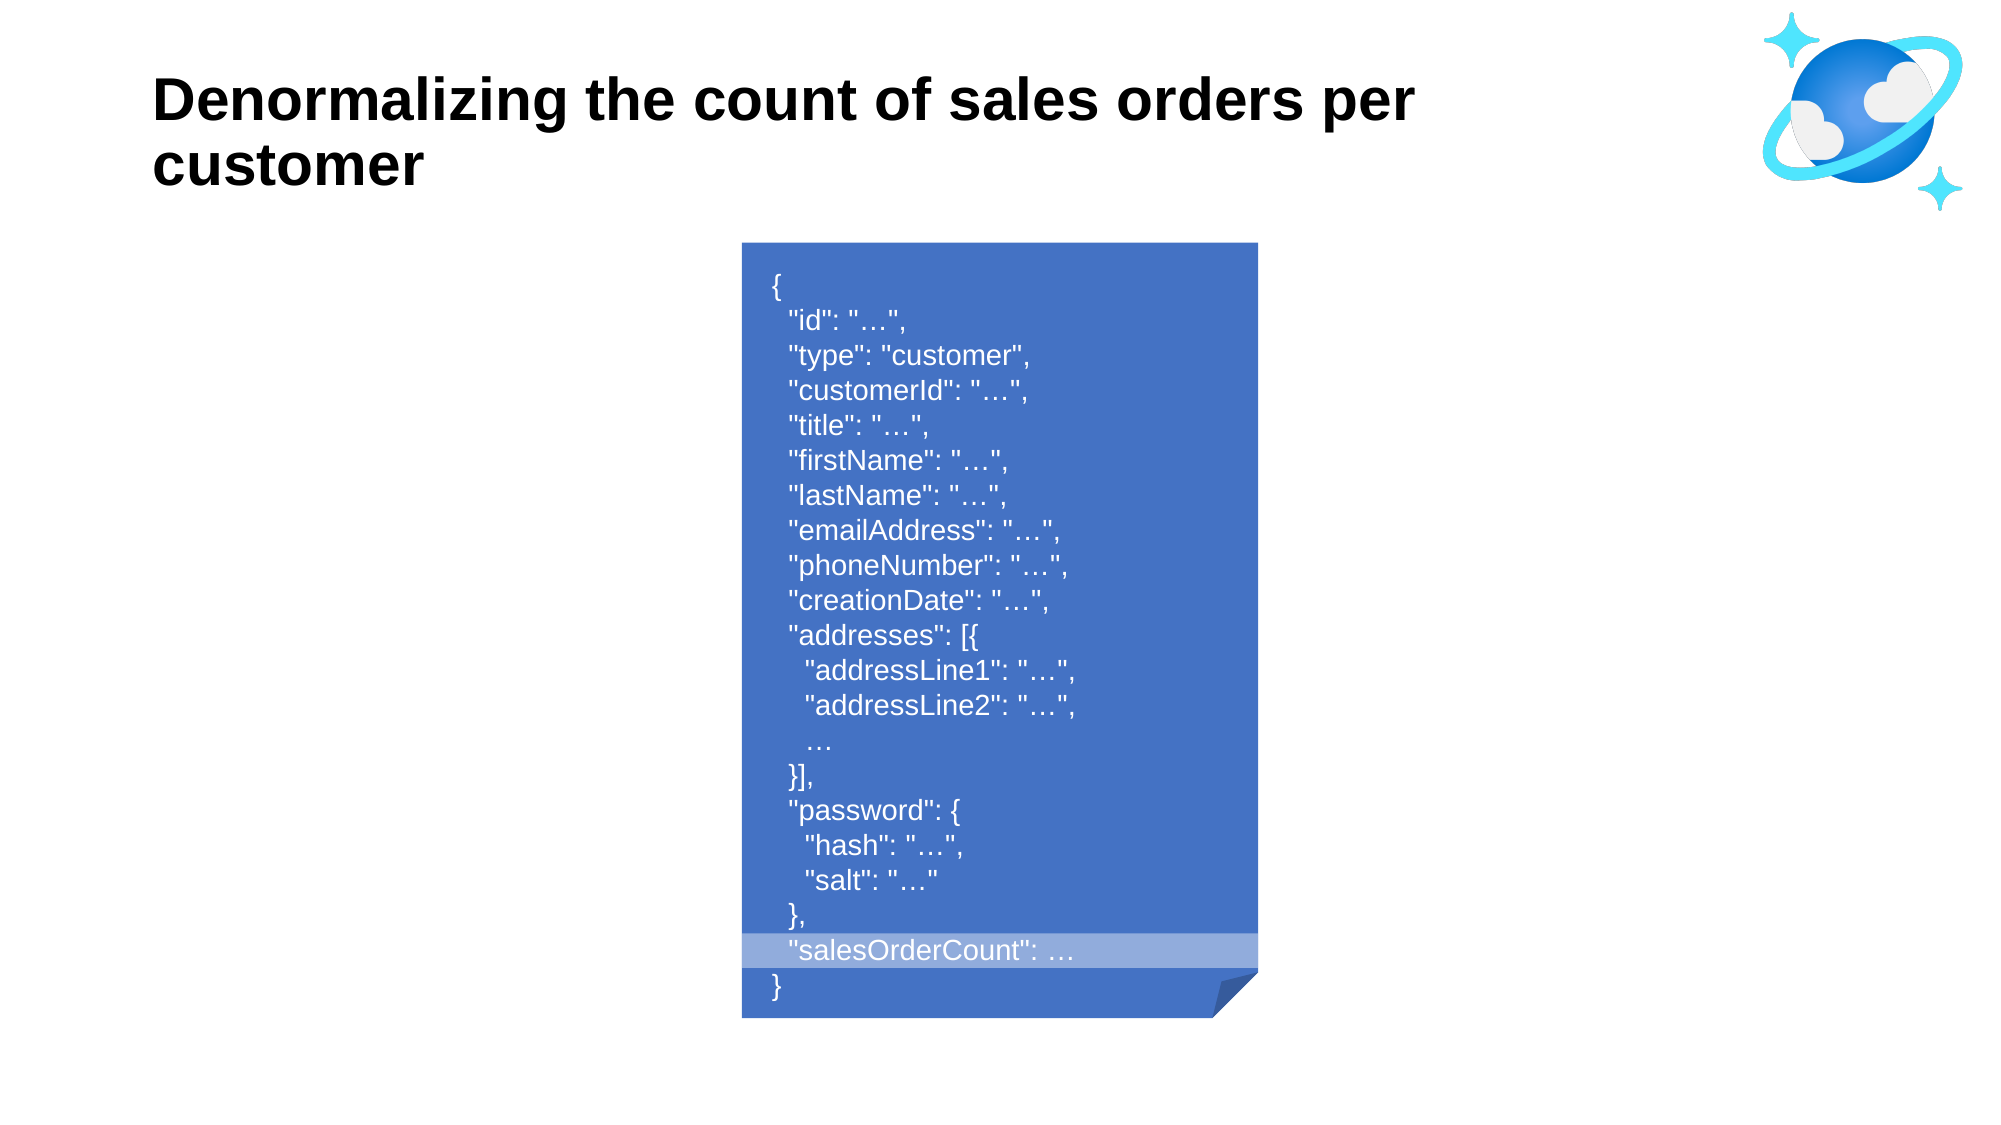

# Denormalizing the count of sales orders per customer
{
  "id": "…",
  "type": "customer",
  "customerId": "…",
  "title": "…",
  "firstName": "…",
  "lastName": "…",
  "emailAddress": "…",
  "phoneNumber": "…",
  "creationDate": "…",
  "addresses": [{
    "addressLine1": "…",
    "addressLine2": "…",
    …
  }],
  "password": {
    "hash": "…",
    "salt": "…"
  },
  "salesOrderCount": …
}